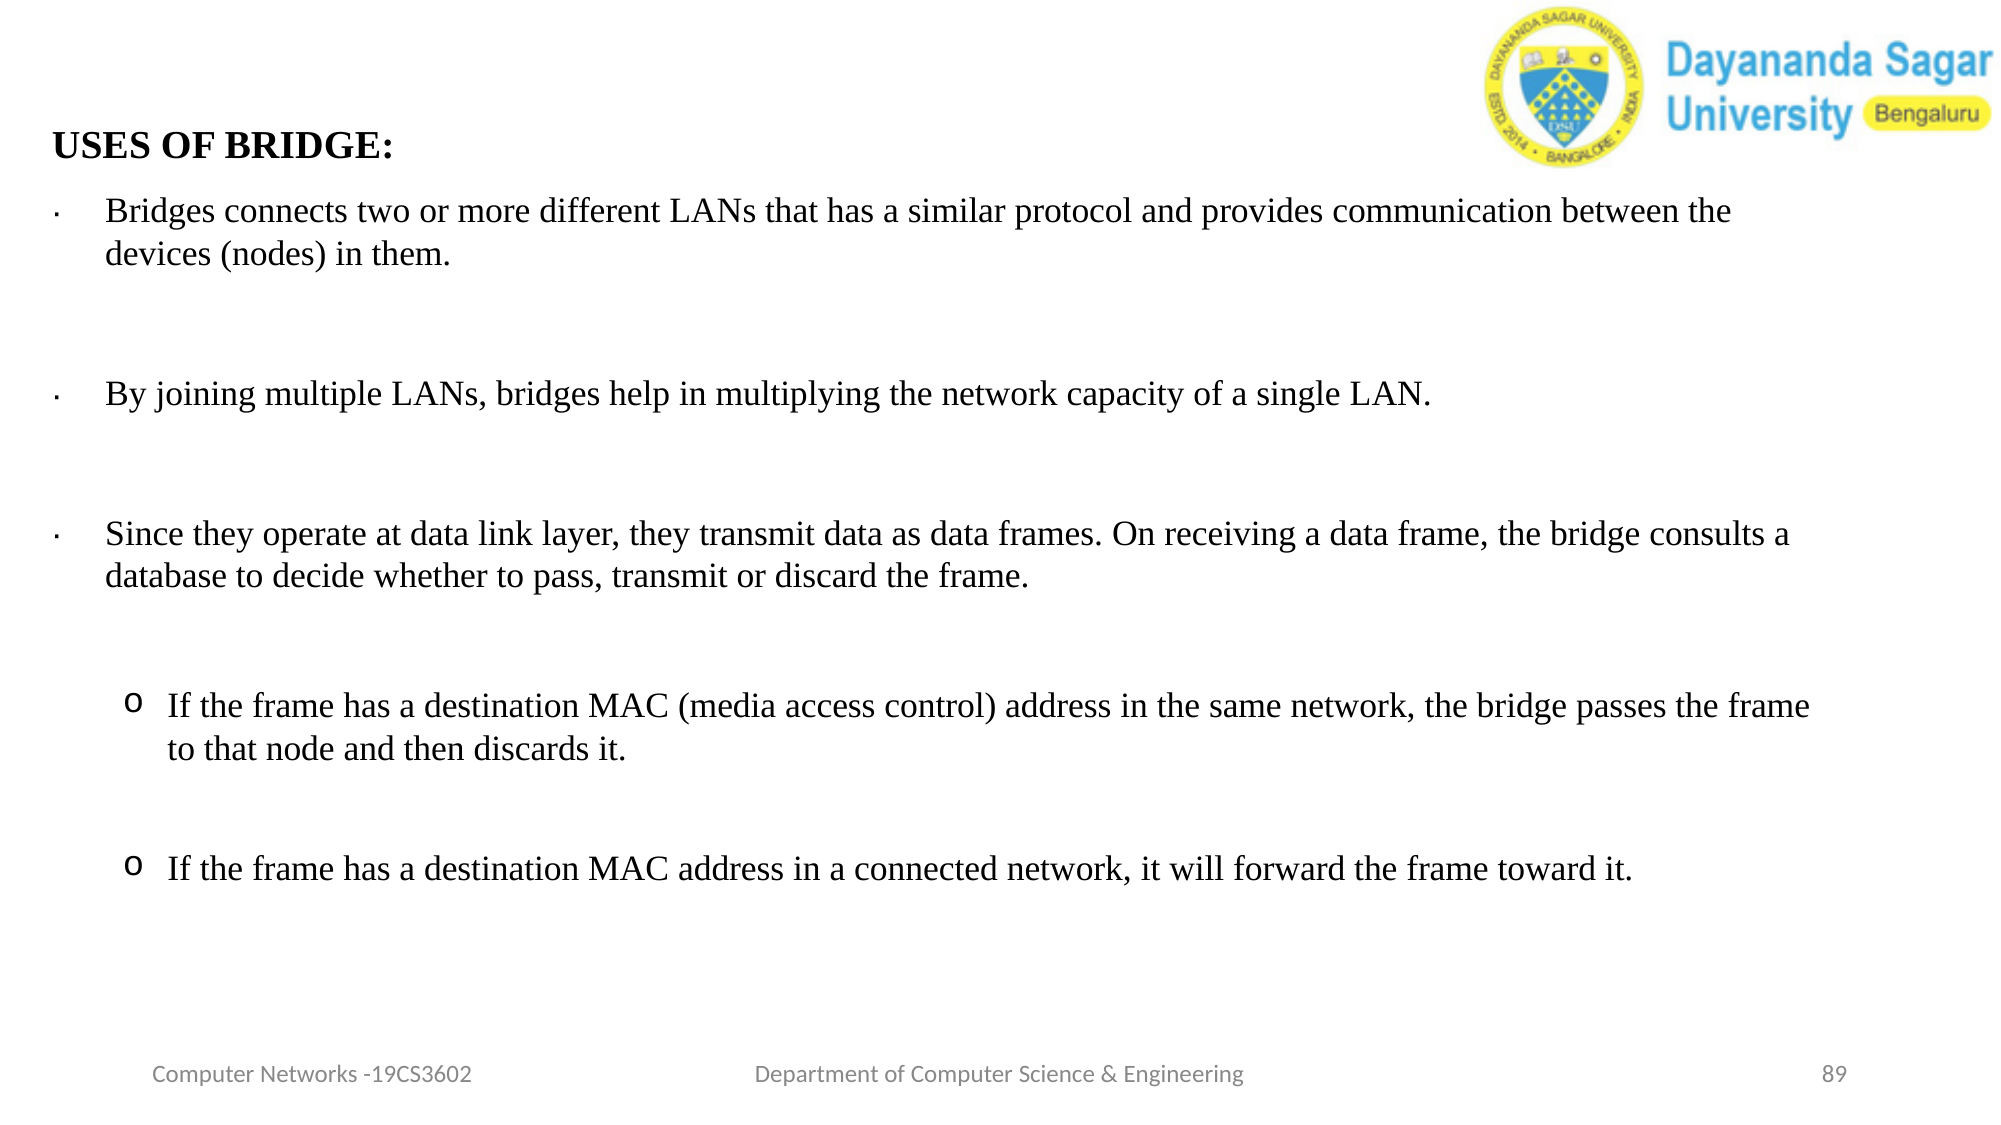

USES OF BRIDGE:
Bridges connects two or more different LANs that has a similar protocol and provides communication between the devices (nodes) in them.

By joining multiple LANs, bridges help in multiplying the network capacity of a single LAN.

Since they operate at data link layer, they transmit data as data frames. On receiving a data frame, the bridge consults a database to decide whether to pass, transmit or discard the frame.

If the frame has a destination MAC (media access control) address in the same network, the bridge passes the frame to that node and then discards it.

If the frame has a destination MAC address in a connected network, it will forward the frame toward it.

Computer Networks -19CS3602
Department of Computer Science & Engineering
89